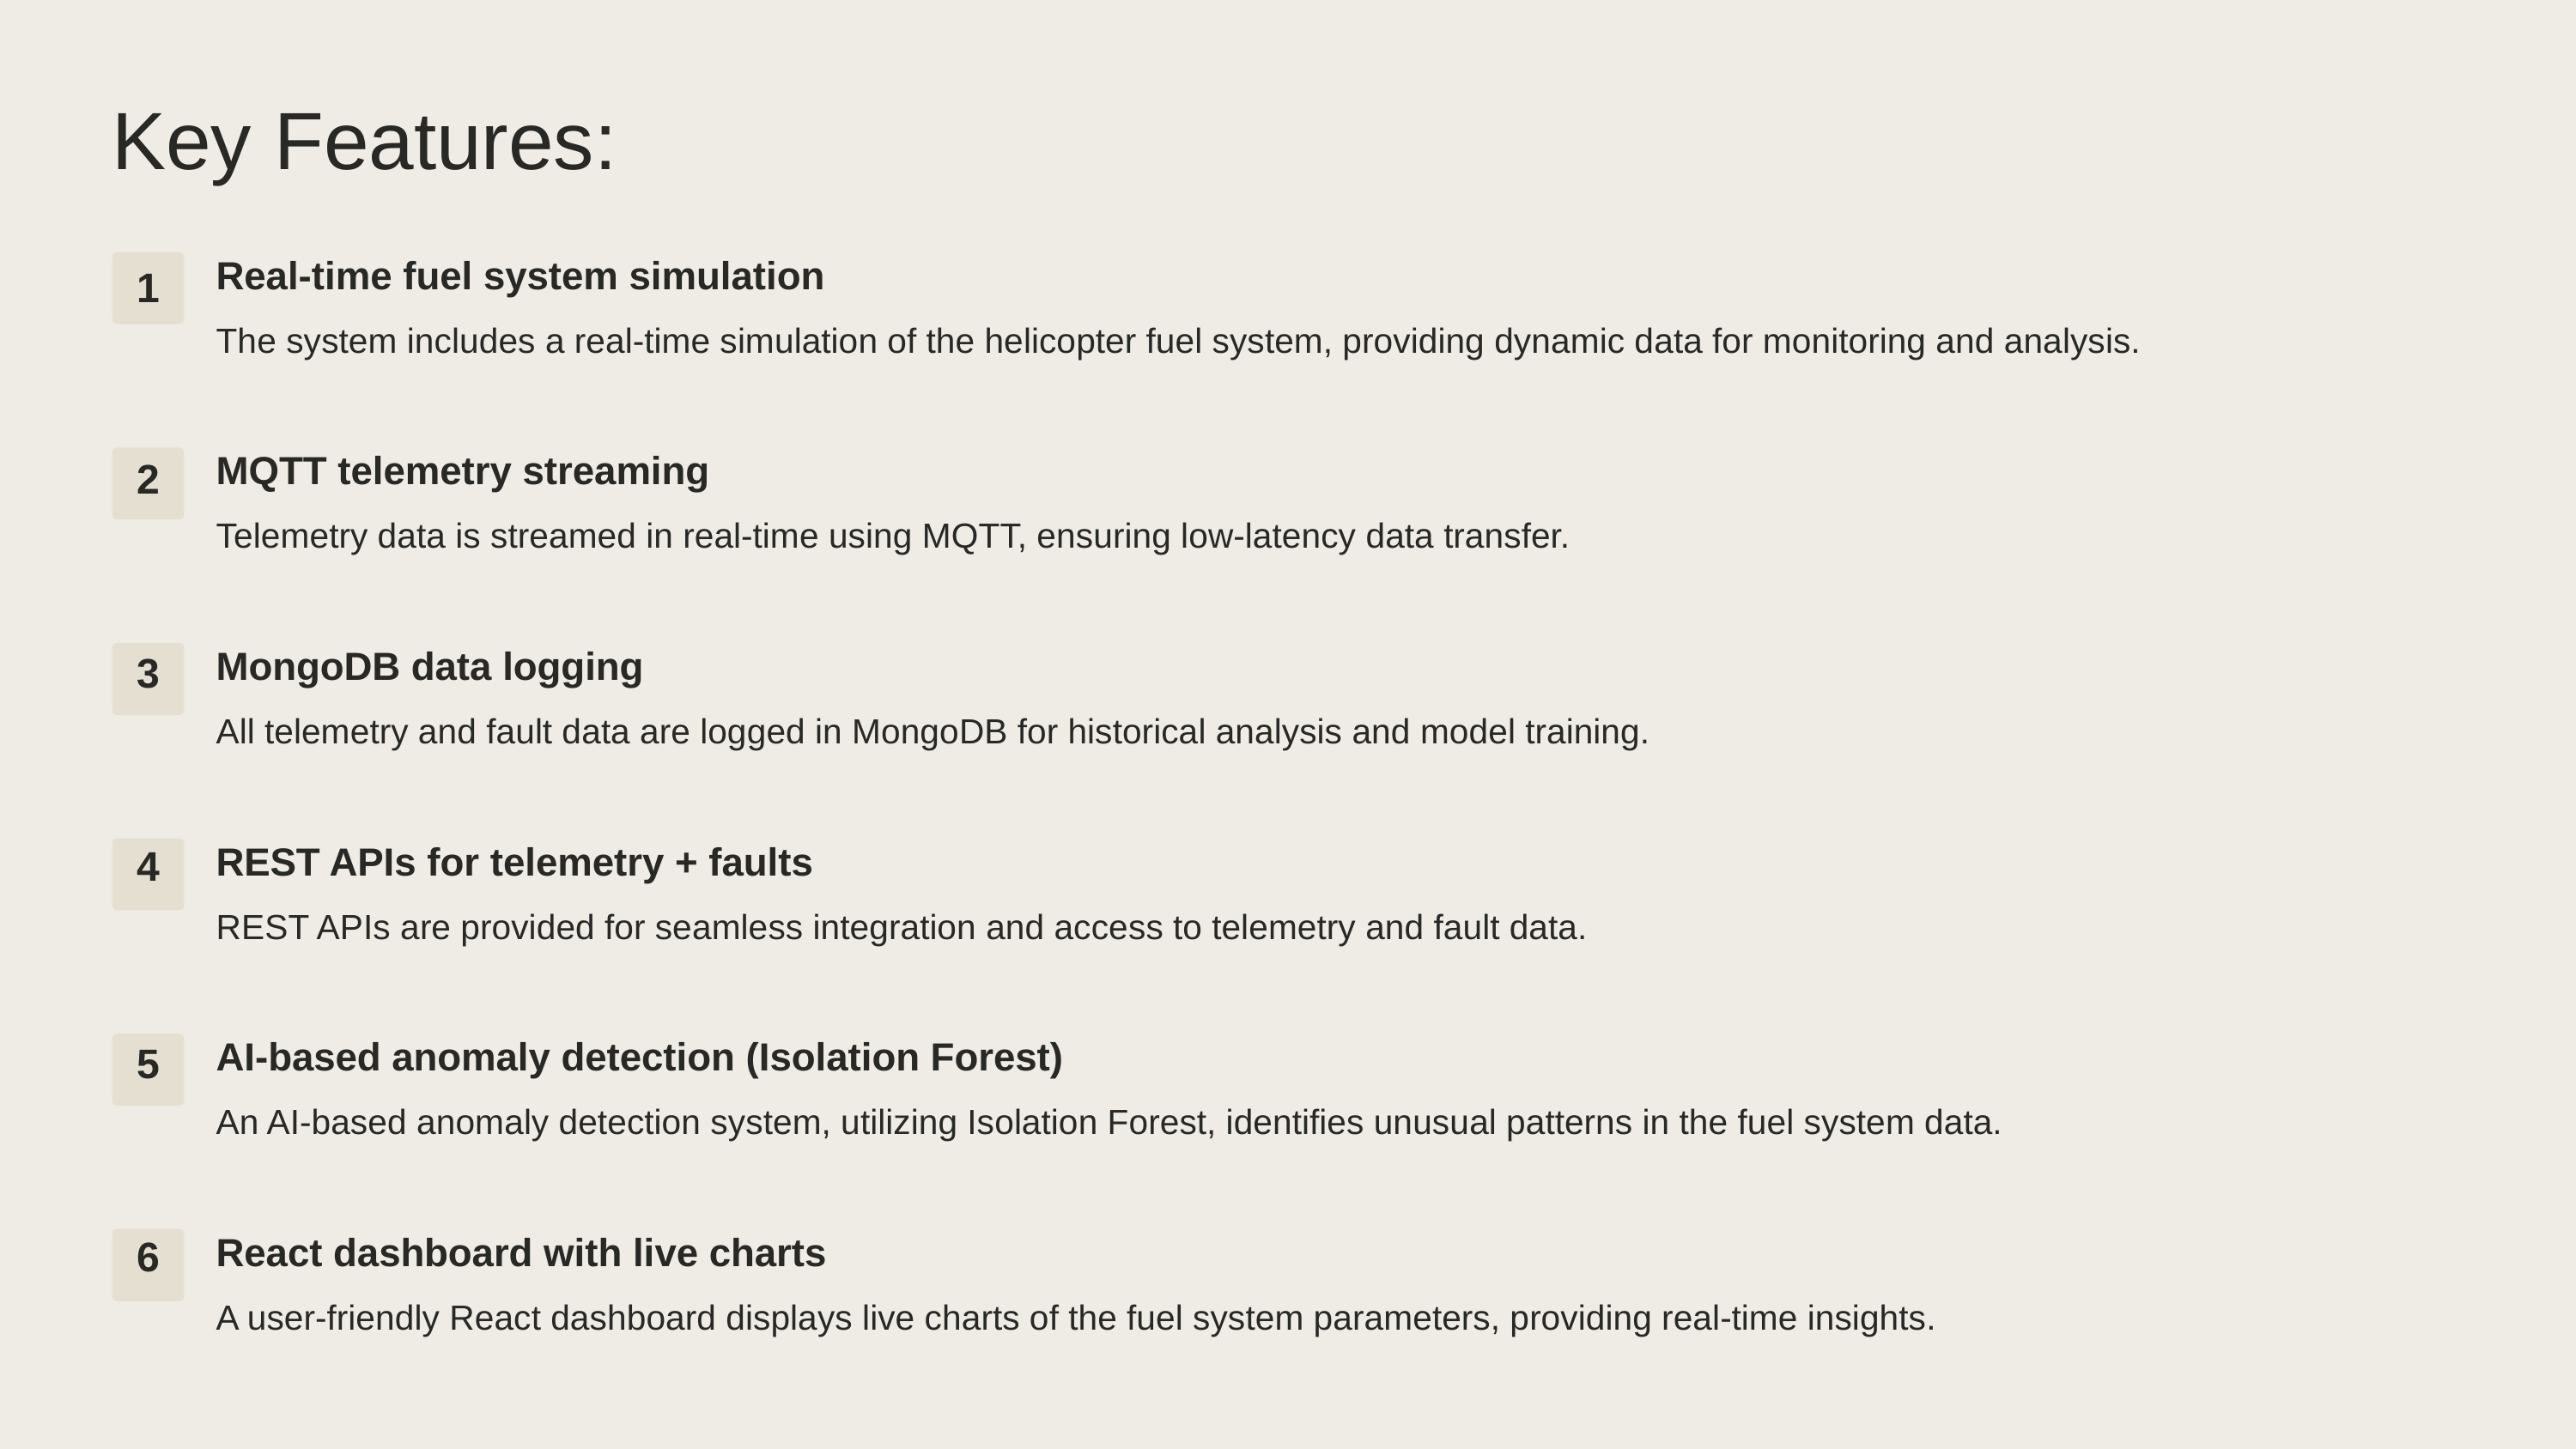

Key Features:
Real-time fuel system simulation

1
The system includes a real-time simulation of the helicopter fuel system, providing dynamic data for monitoring and analysis.
MQTT telemetry streaming

2
Telemetry data is streamed in real-time using MQTT, ensuring low-latency data transfer.
MongoDB data logging

3
All telemetry and fault data are logged in MongoDB for historical analysis and model training.
REST APIs for telemetry + faults

4
REST APIs are provided for seamless integration and access to telemetry and fault data.
AI-based anomaly detection (Isolation Forest)

5
An AI-based anomaly detection system, utilizing Isolation Forest, identifies unusual patterns in the fuel system data.
React dashboard with live charts

6
A user-friendly React dashboard displays live charts of the fuel system parameters, providing real-time insights.